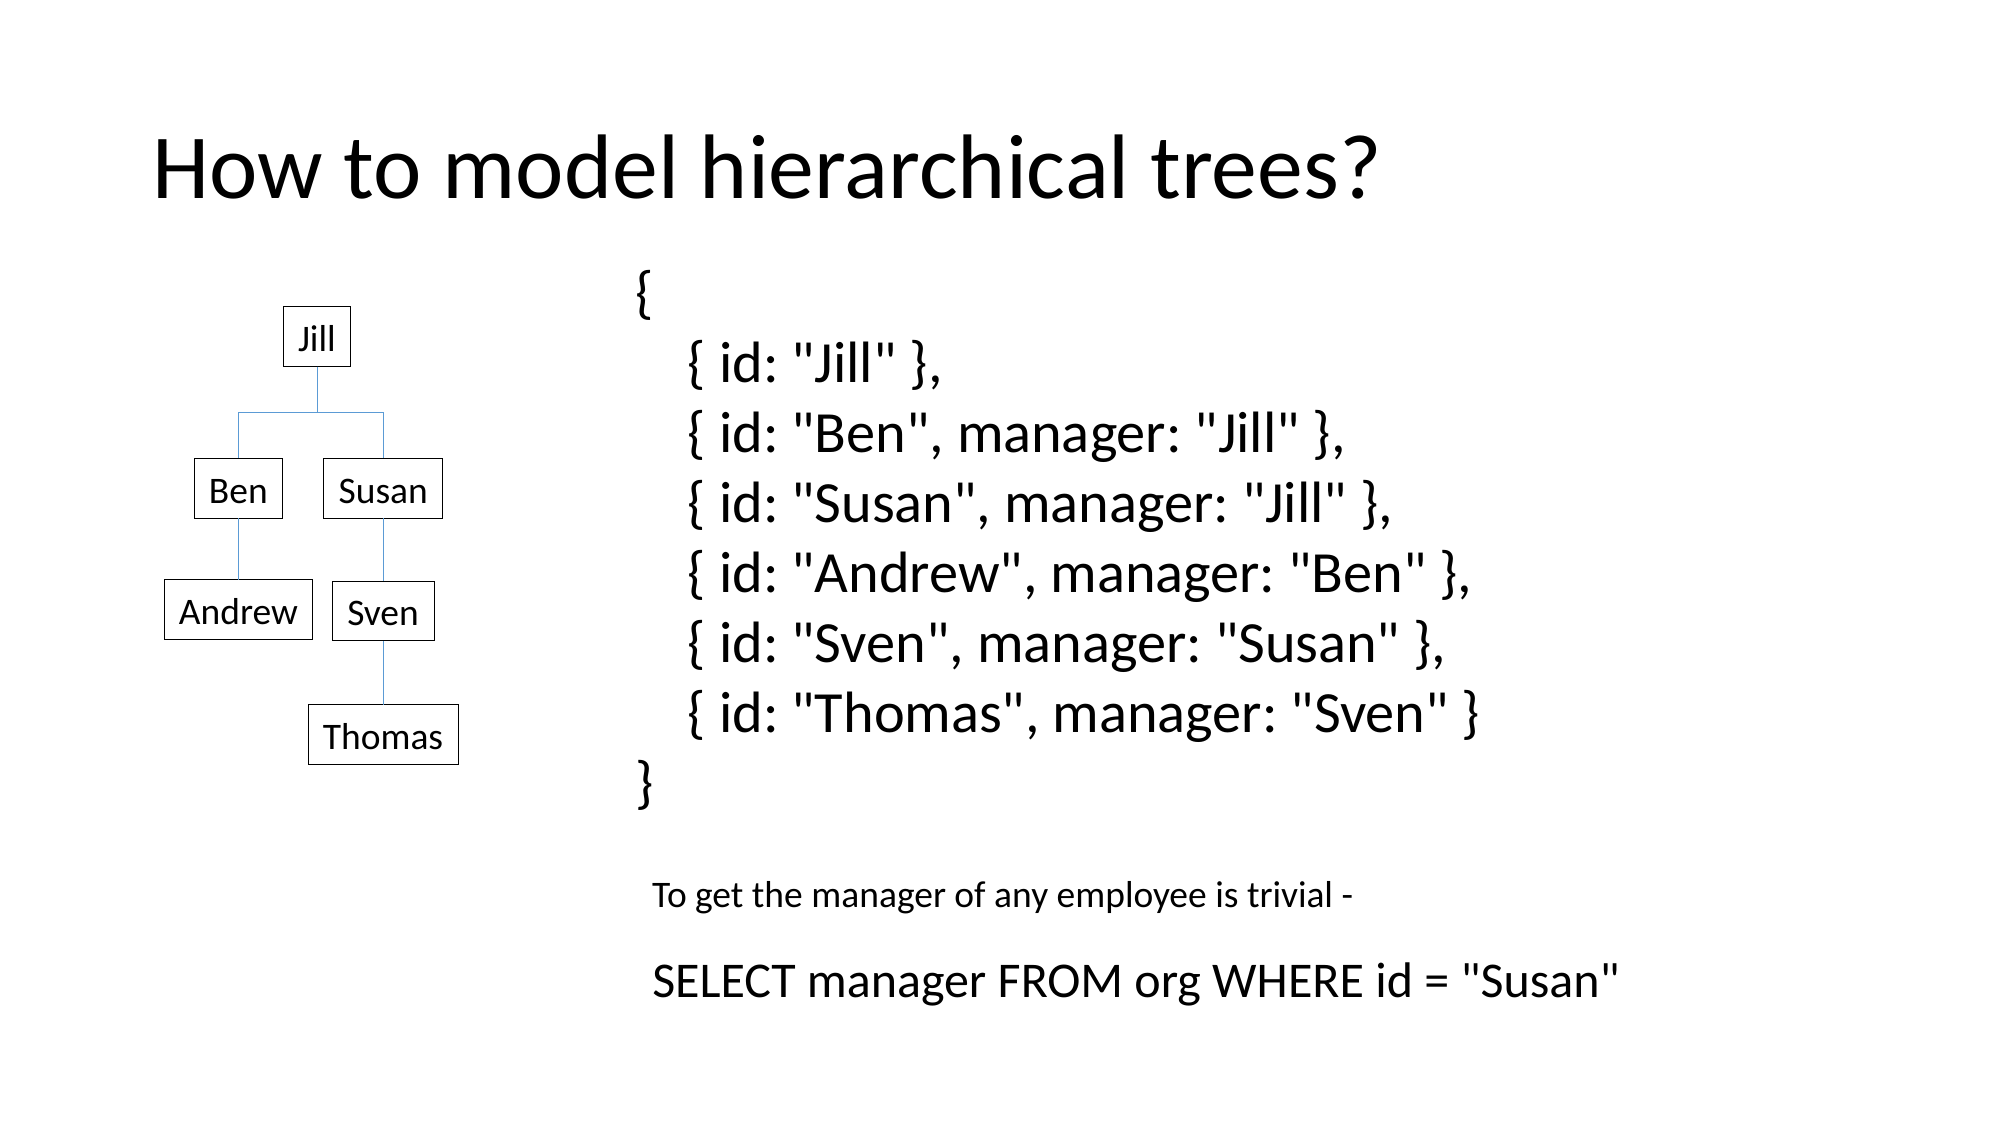

# How to model hierarchical trees?
{
    { id: "Jill" },
    { id: "Ben", manager: "Jill" },
    { id: "Susan", manager: "Jill" },
    { id: "Andrew", manager: "Ben" },
    { id: "Sven", manager: "Susan" },
    { id: "Thomas", manager: "Sven" }
}
Jill
Ben
Susan
Andrew
Sven
Thomas
To get the manager of any employee is trivial -
SELECT manager FROM org WHERE id = "Susan"